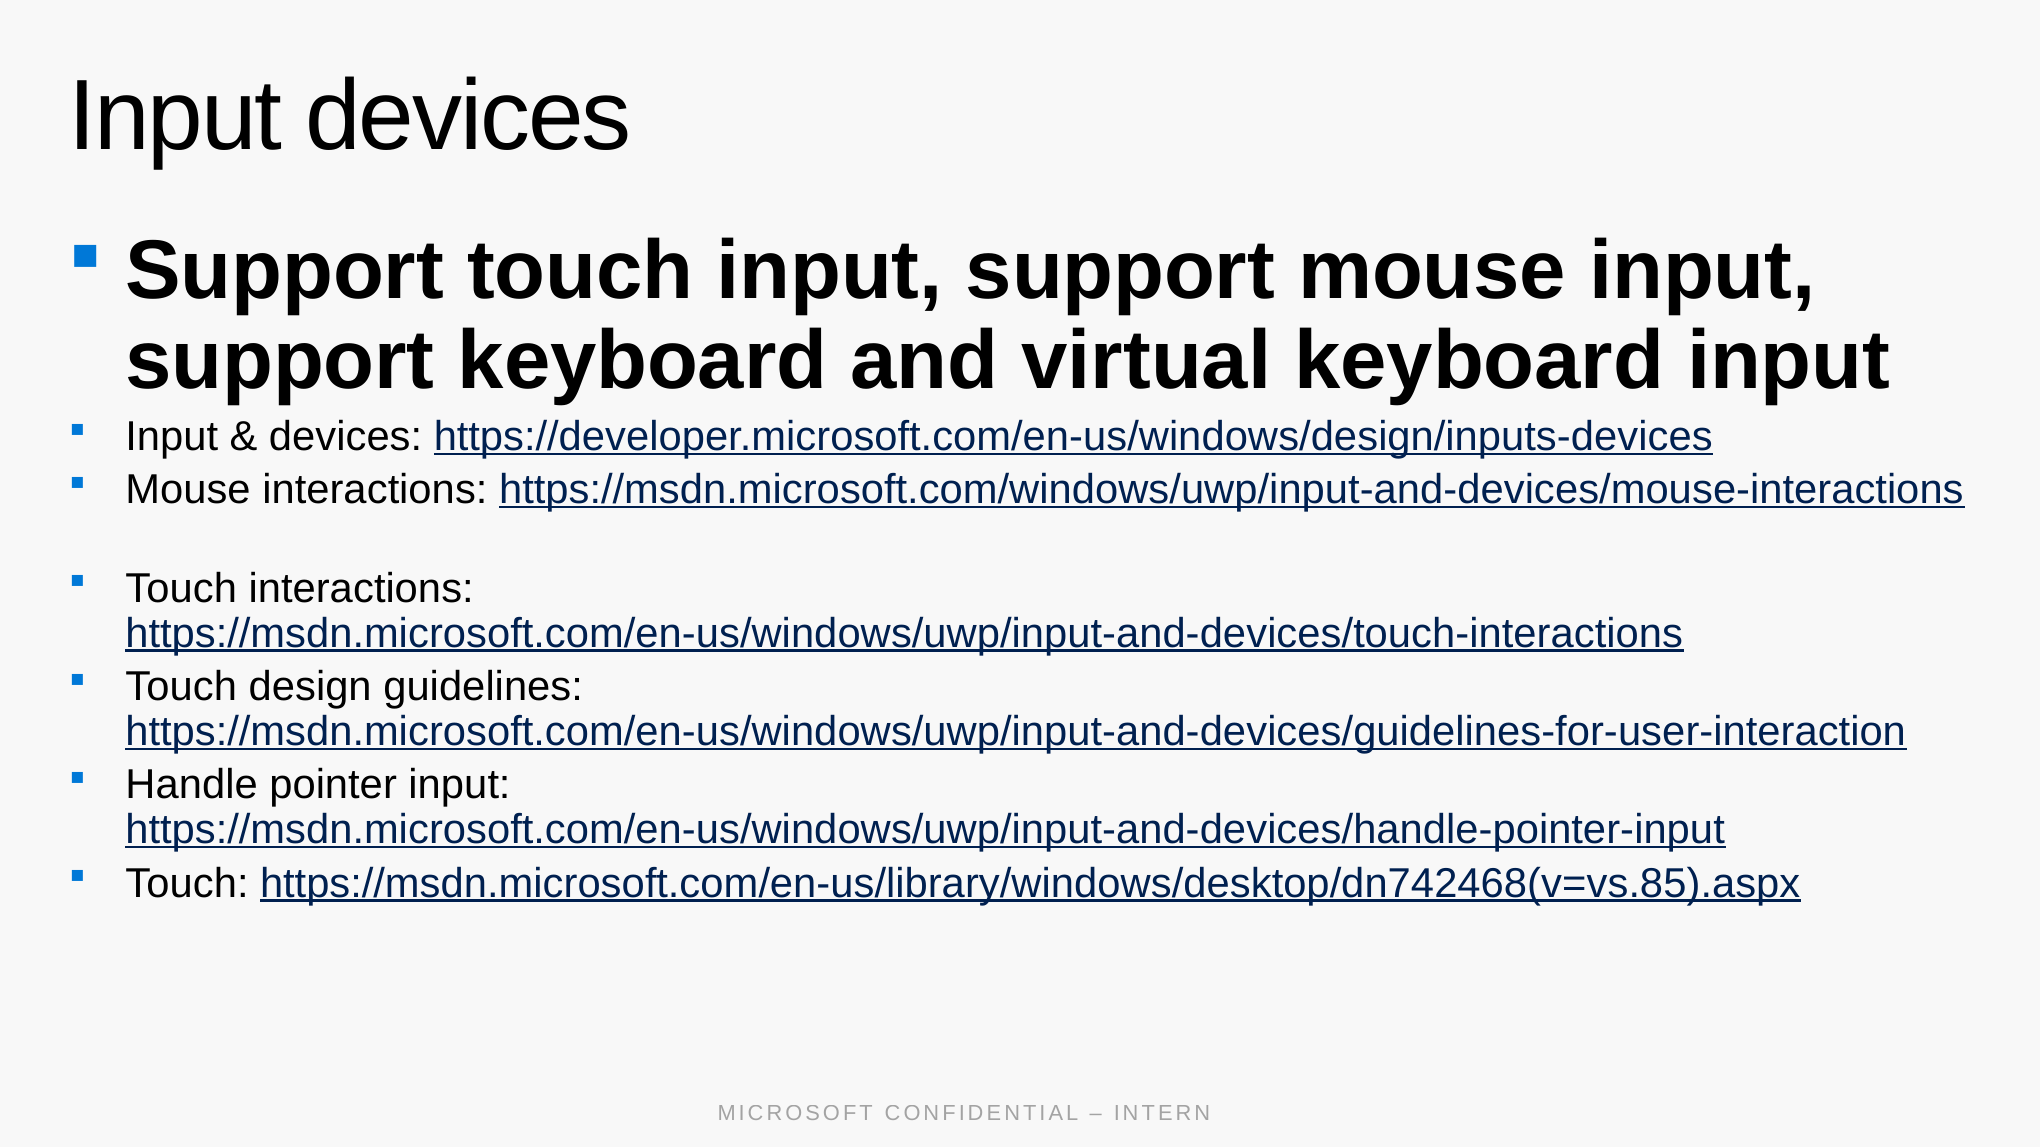

# Input devices
Support touch input, support mouse input, support keyboard and virtual keyboard input
Input & devices: https://developer.microsoft.com/en-us/windows/design/inputs-devices
Mouse interactions: https://msdn.microsoft.com/windows/uwp/input-and-devices/mouse-interactions
Touch interactions: https://msdn.microsoft.com/en-us/windows/uwp/input-and-devices/touch-interactions
Touch design guidelines: https://msdn.microsoft.com/en-us/windows/uwp/input-and-devices/guidelines-for-user-interaction
Handle pointer input: https://msdn.microsoft.com/en-us/windows/uwp/input-and-devices/handle-pointer-input
Touch: https://msdn.microsoft.com/en-us/library/windows/desktop/dn742468(v=vs.85).aspx